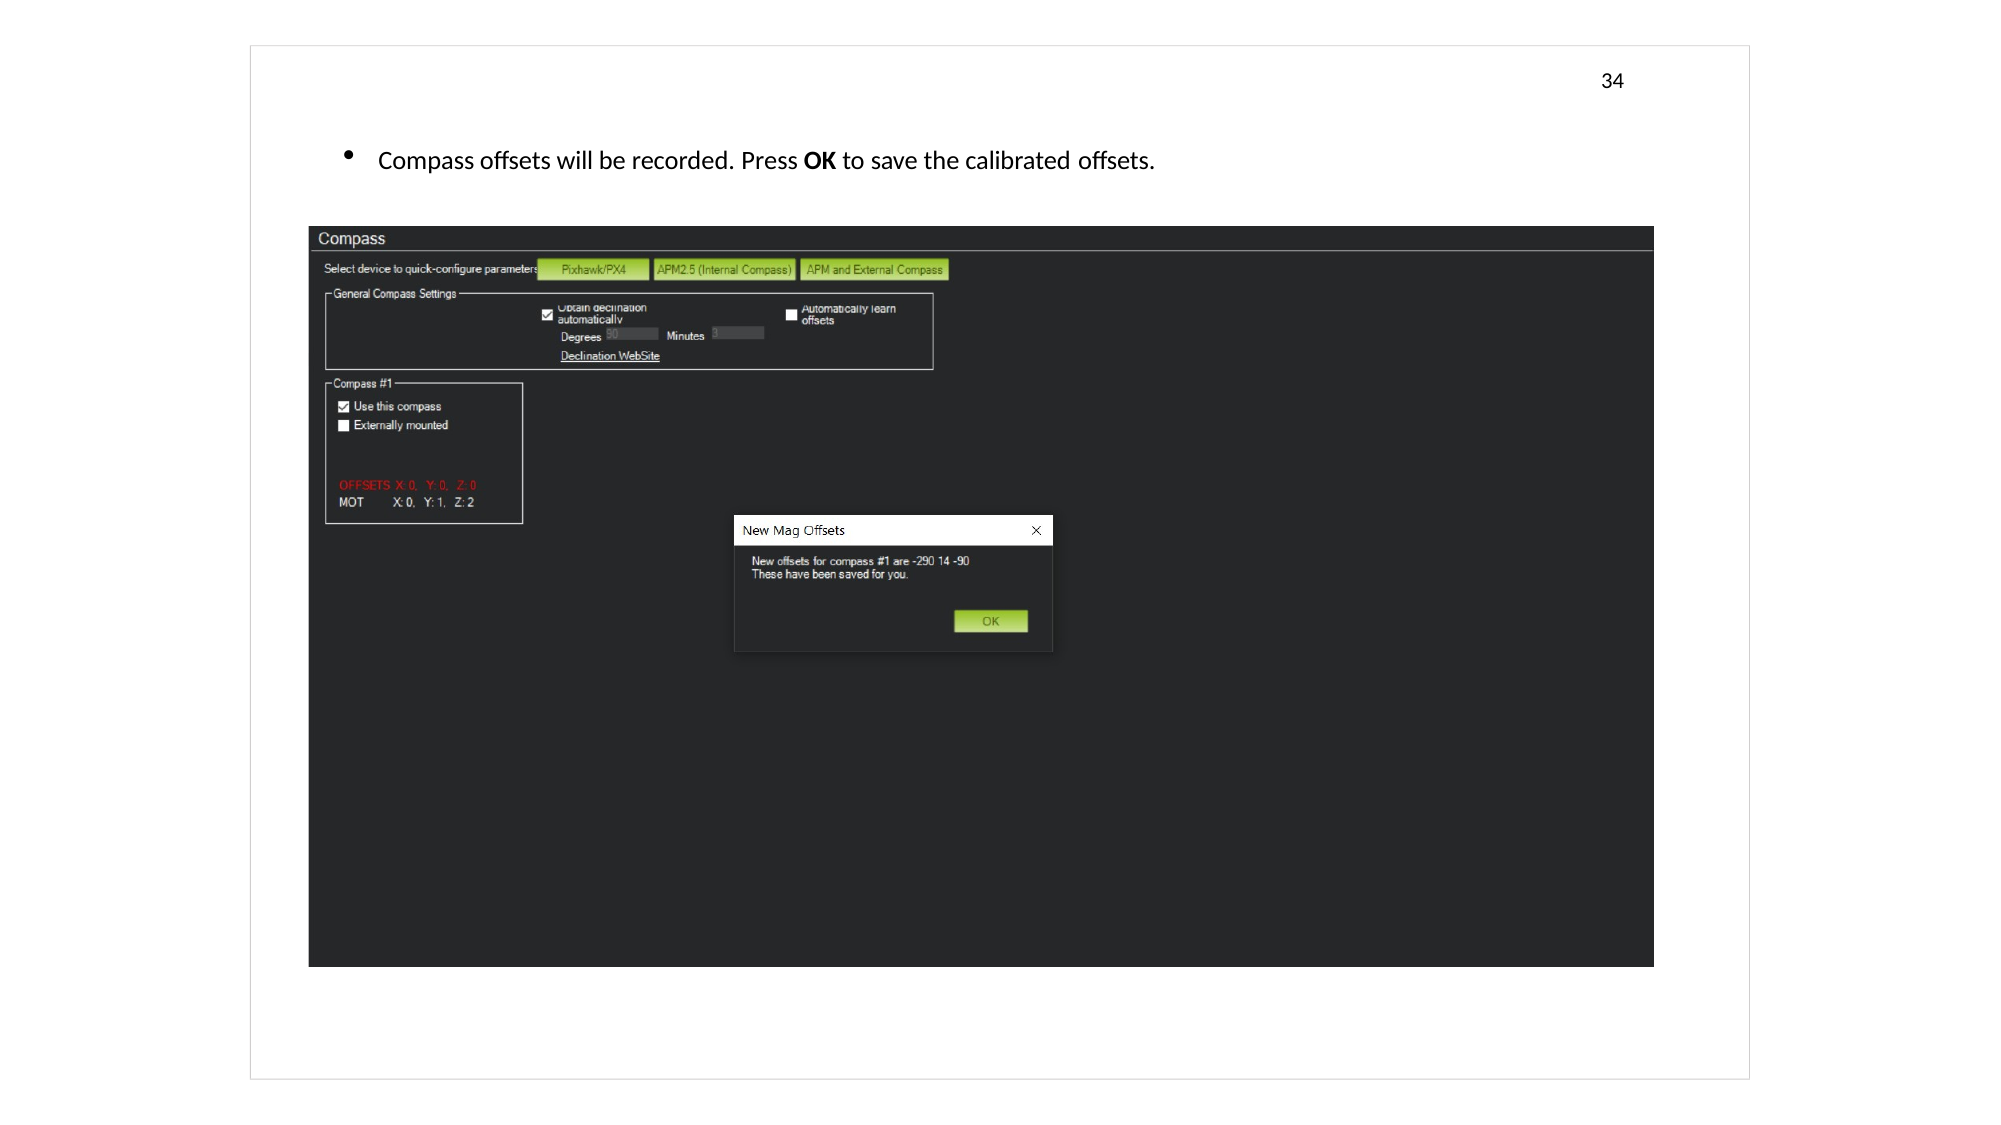

34
Compass offsets will be recorded. Press OK to save the calibrated offsets.